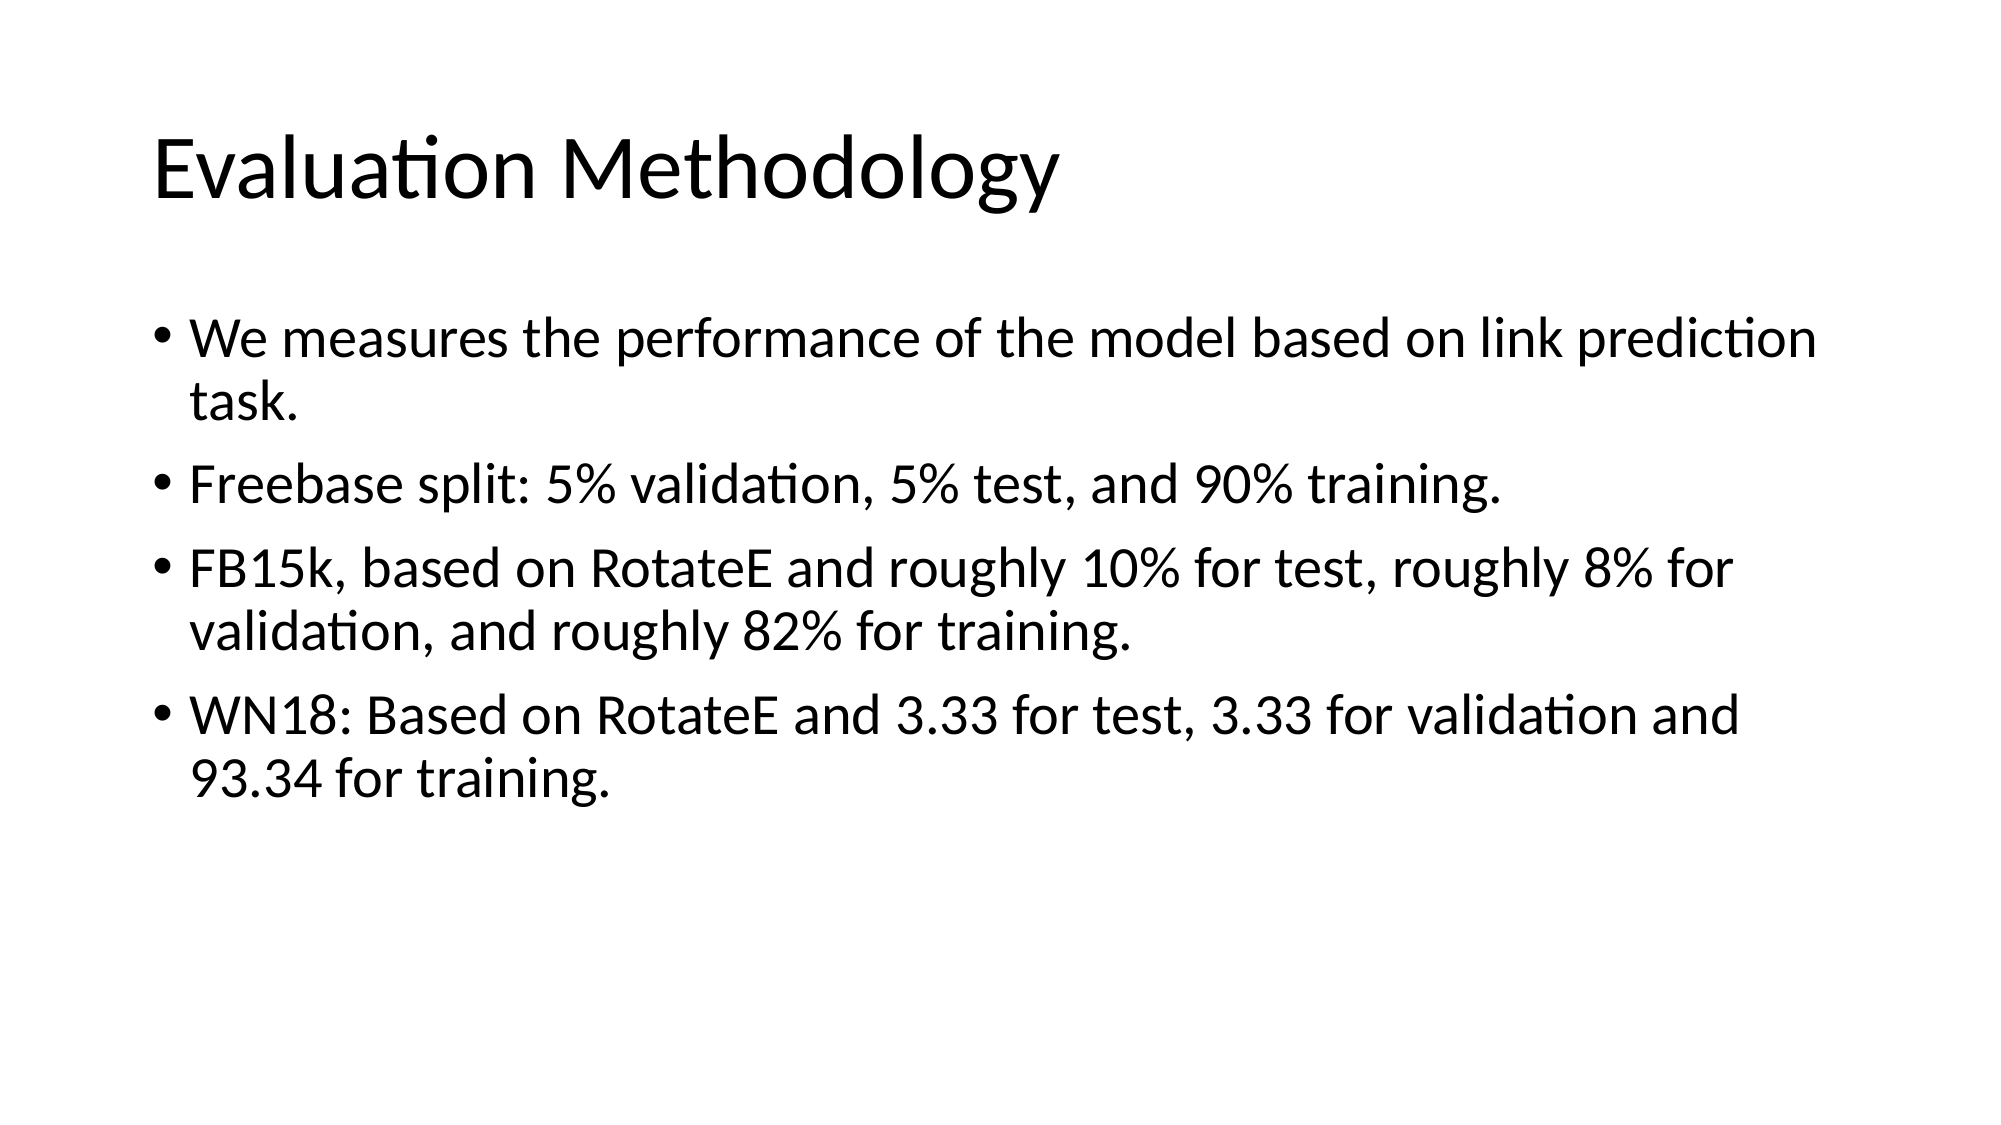

# Evaluation Methodology
We measures the performance of the model based on link prediction task.
Freebase split: 5% validation, 5% test, and 90% training.
FB15k, based on RotateE and roughly 10% for test, roughly 8% for validation, and roughly 82% for training.
WN18: Based on RotateE and 3.33 for test, 3.33 for validation and 93.34 for training.